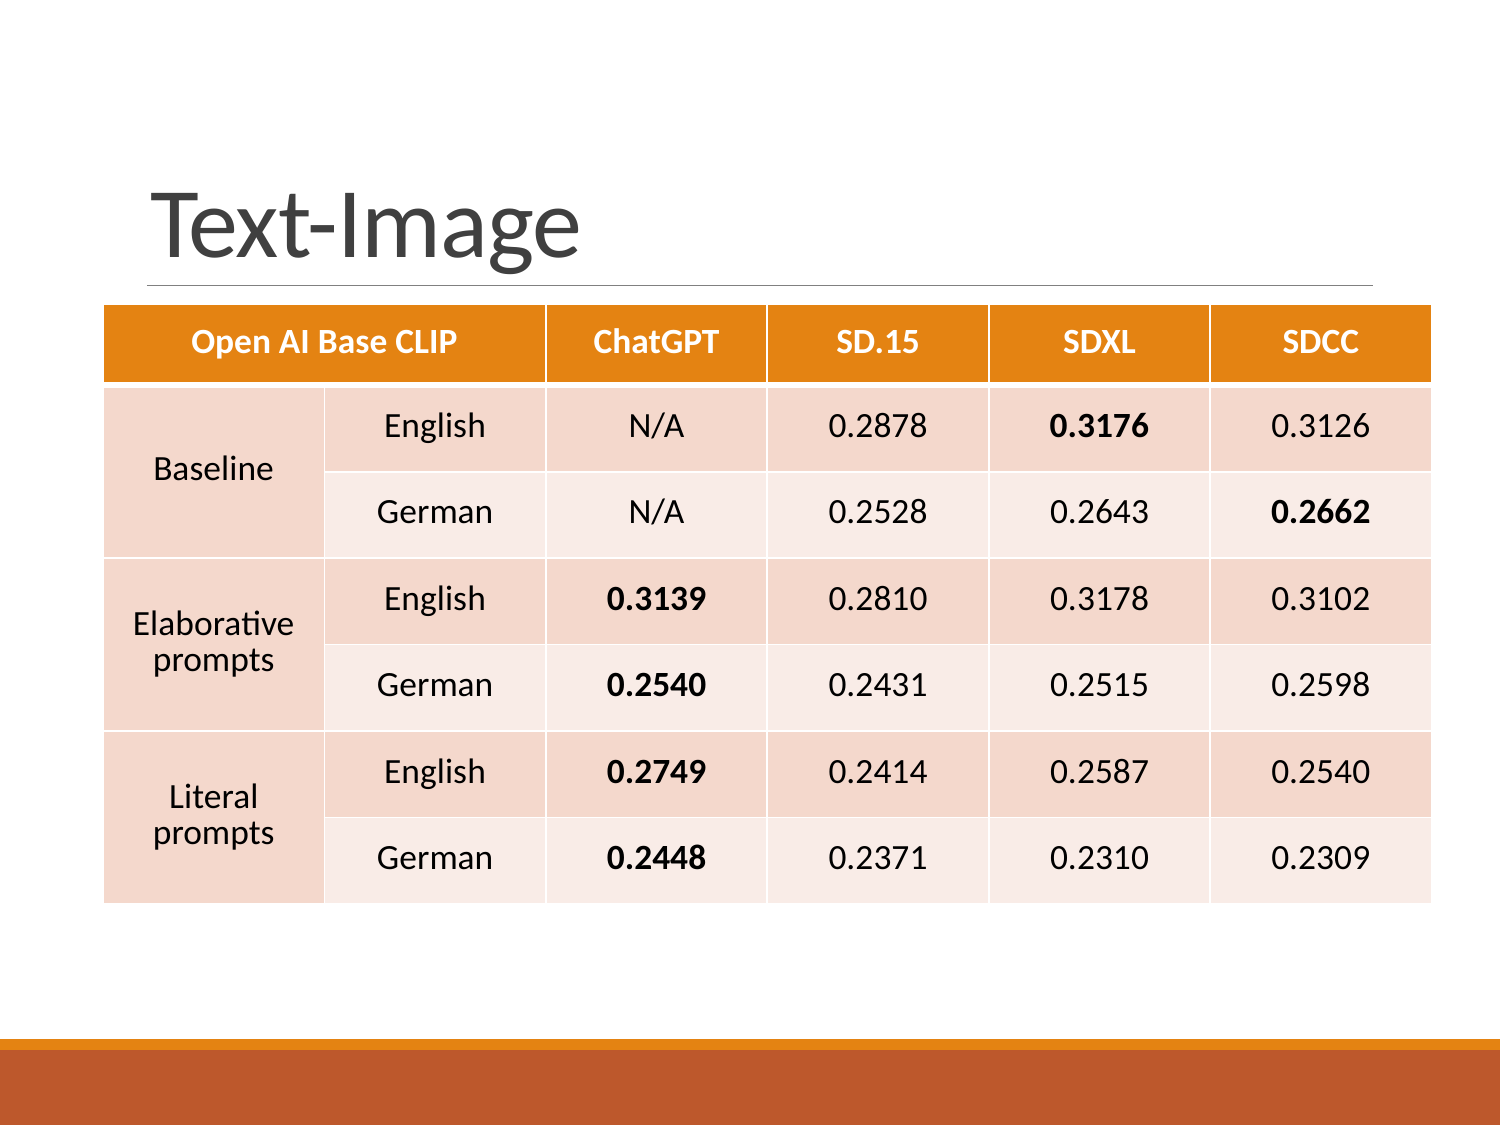

# Text-Image
| Open AI Base CLIP |  | ChatGPT | SD.15 | SDXL | SDCC |
| --- | --- | --- | --- | --- | --- |
| Baseline | English | N/A | 0.2878 | 0.3176 | 0.3126 |
|  | German | N/A | 0.2528 | 0.2643 | 0.2662 |
| Elaborative prompts | English | 0.3139 | 0.2810 | 0.3178 | 0.3102 |
|  | German | 0.2540 | 0.2431 | 0.2515 | 0.2598 |
| Literal prompts | English | 0.2749 | 0.2414 | 0.2587 | 0.2540 |
|  | German | 0.2448 | 0.2371 | 0.2310 | 0.2309 |